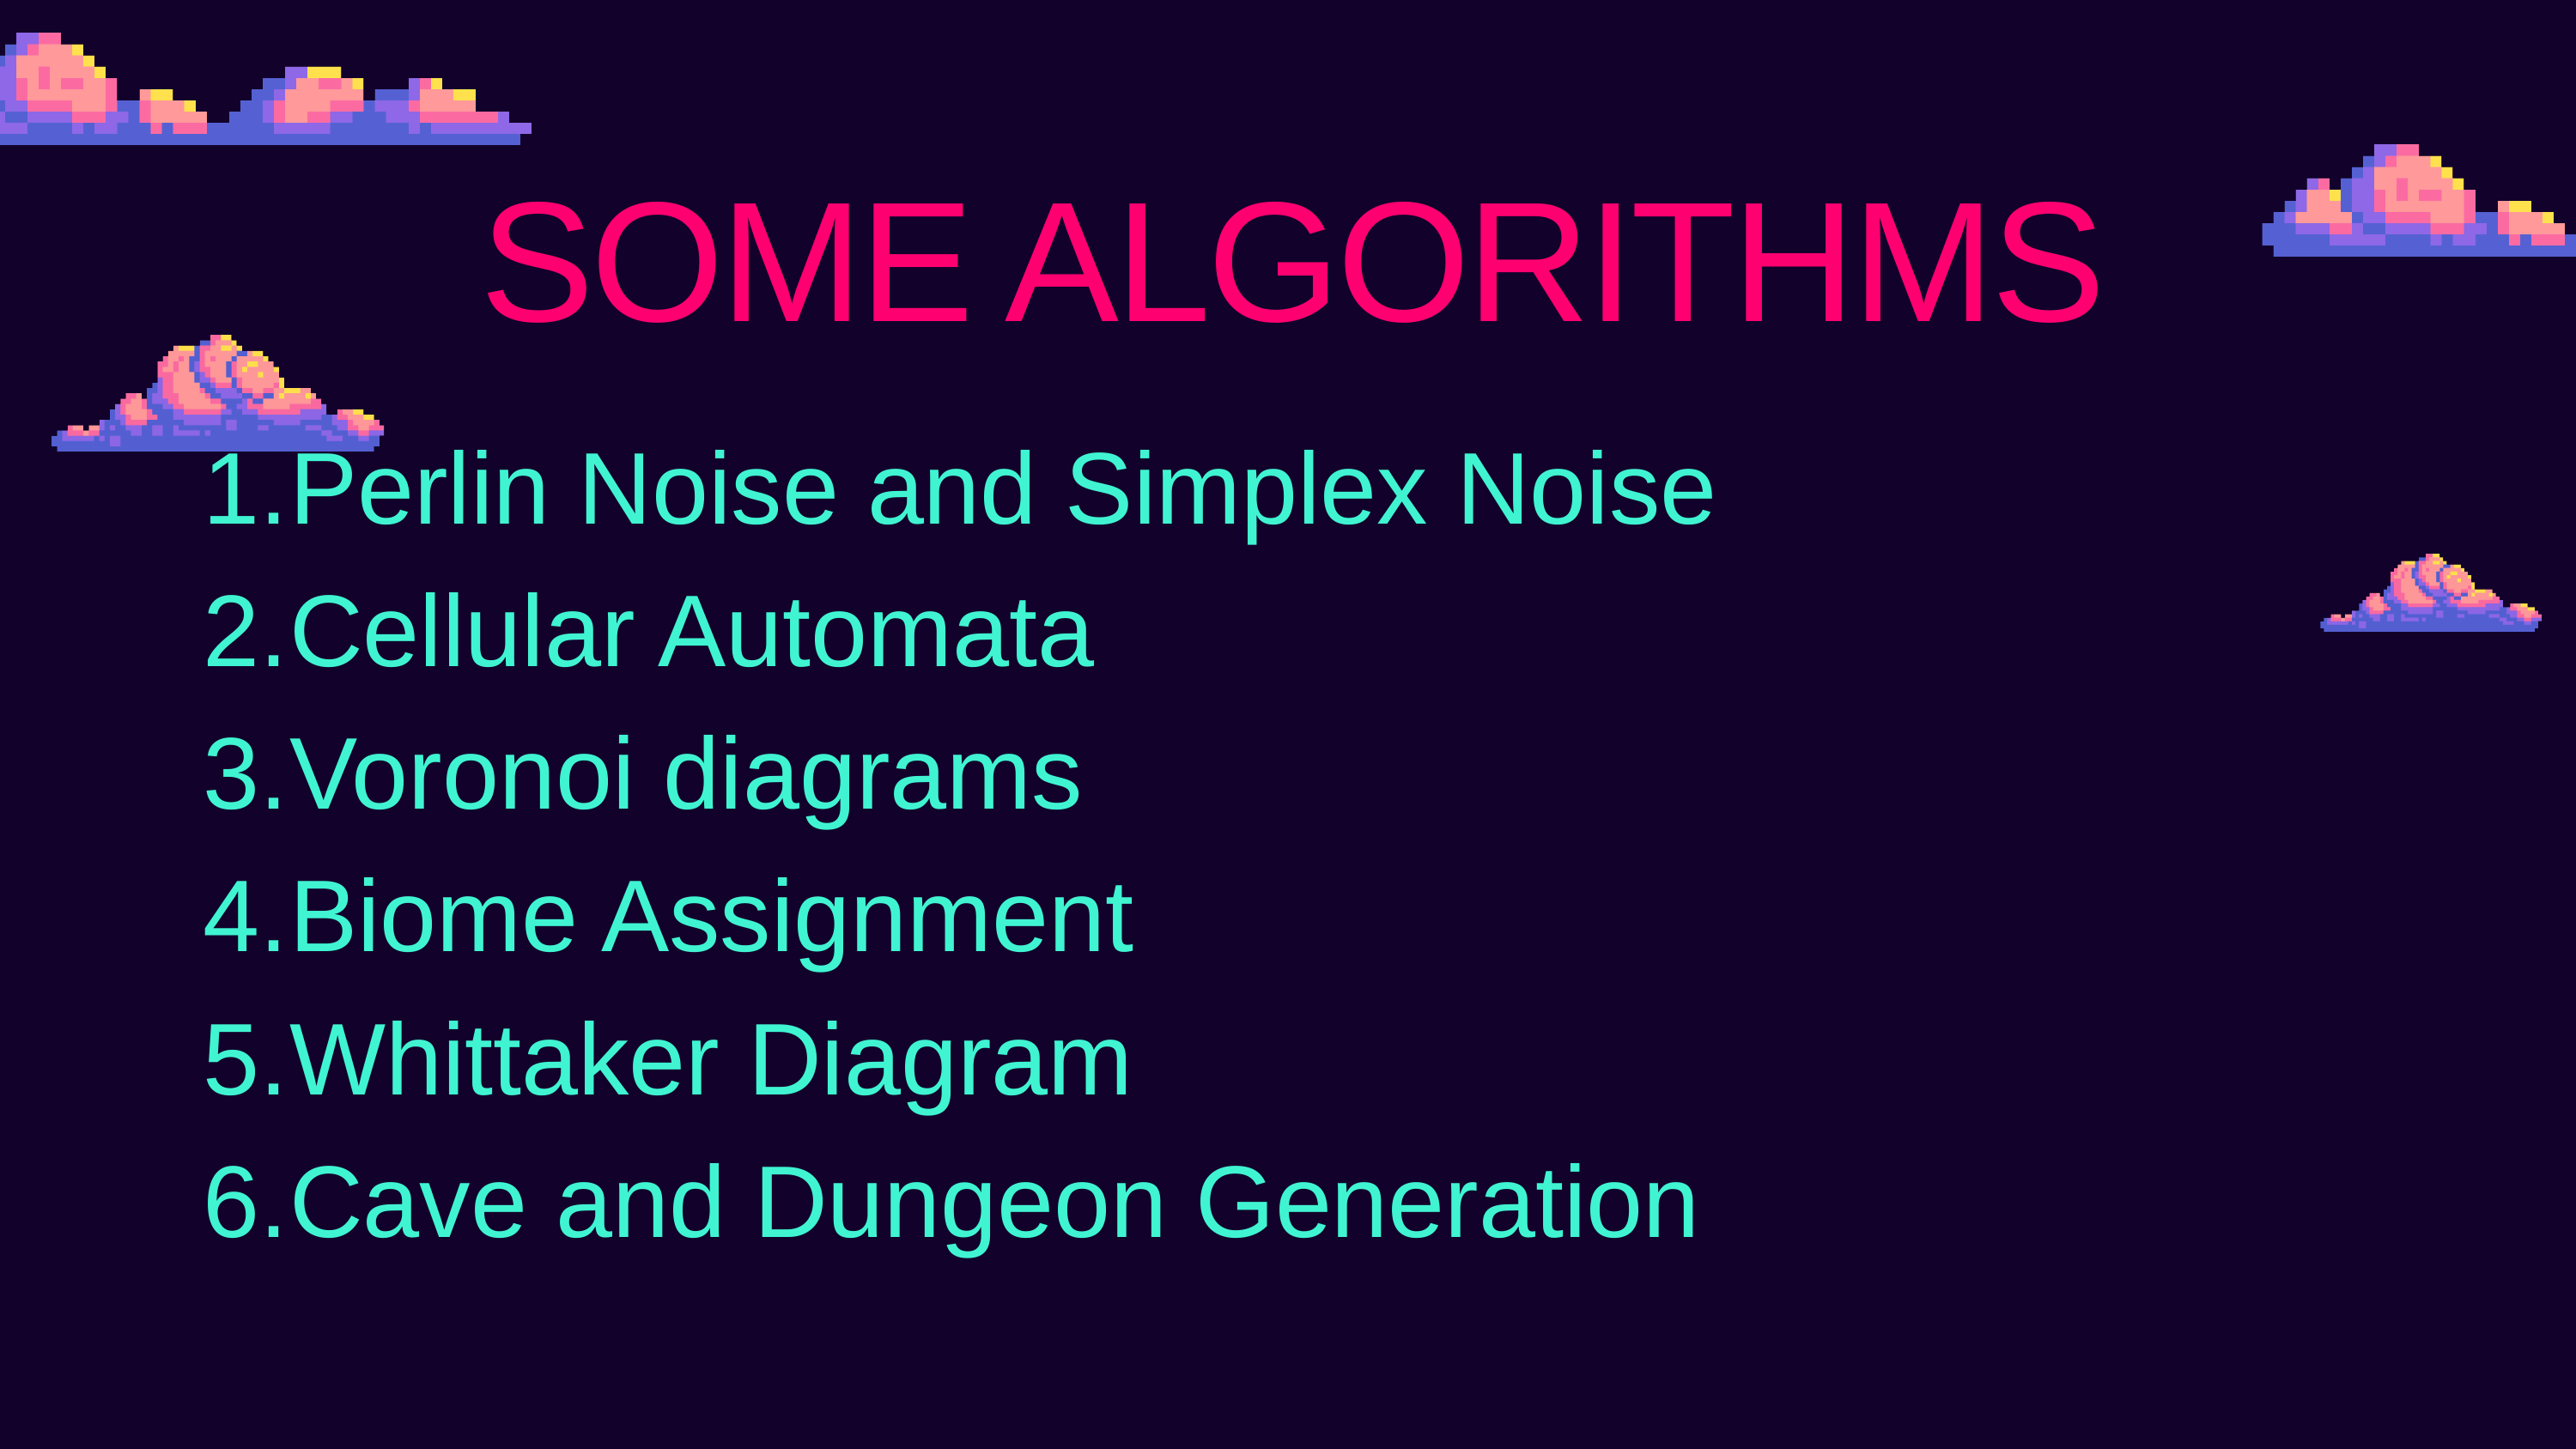

SOME ALGORITHMS

Perlin Noise and Simplex Noise
Cellular Automata
Voronoi diagrams
Biome Assignment
Whittaker Diagram
Cave and Dungeon Generation